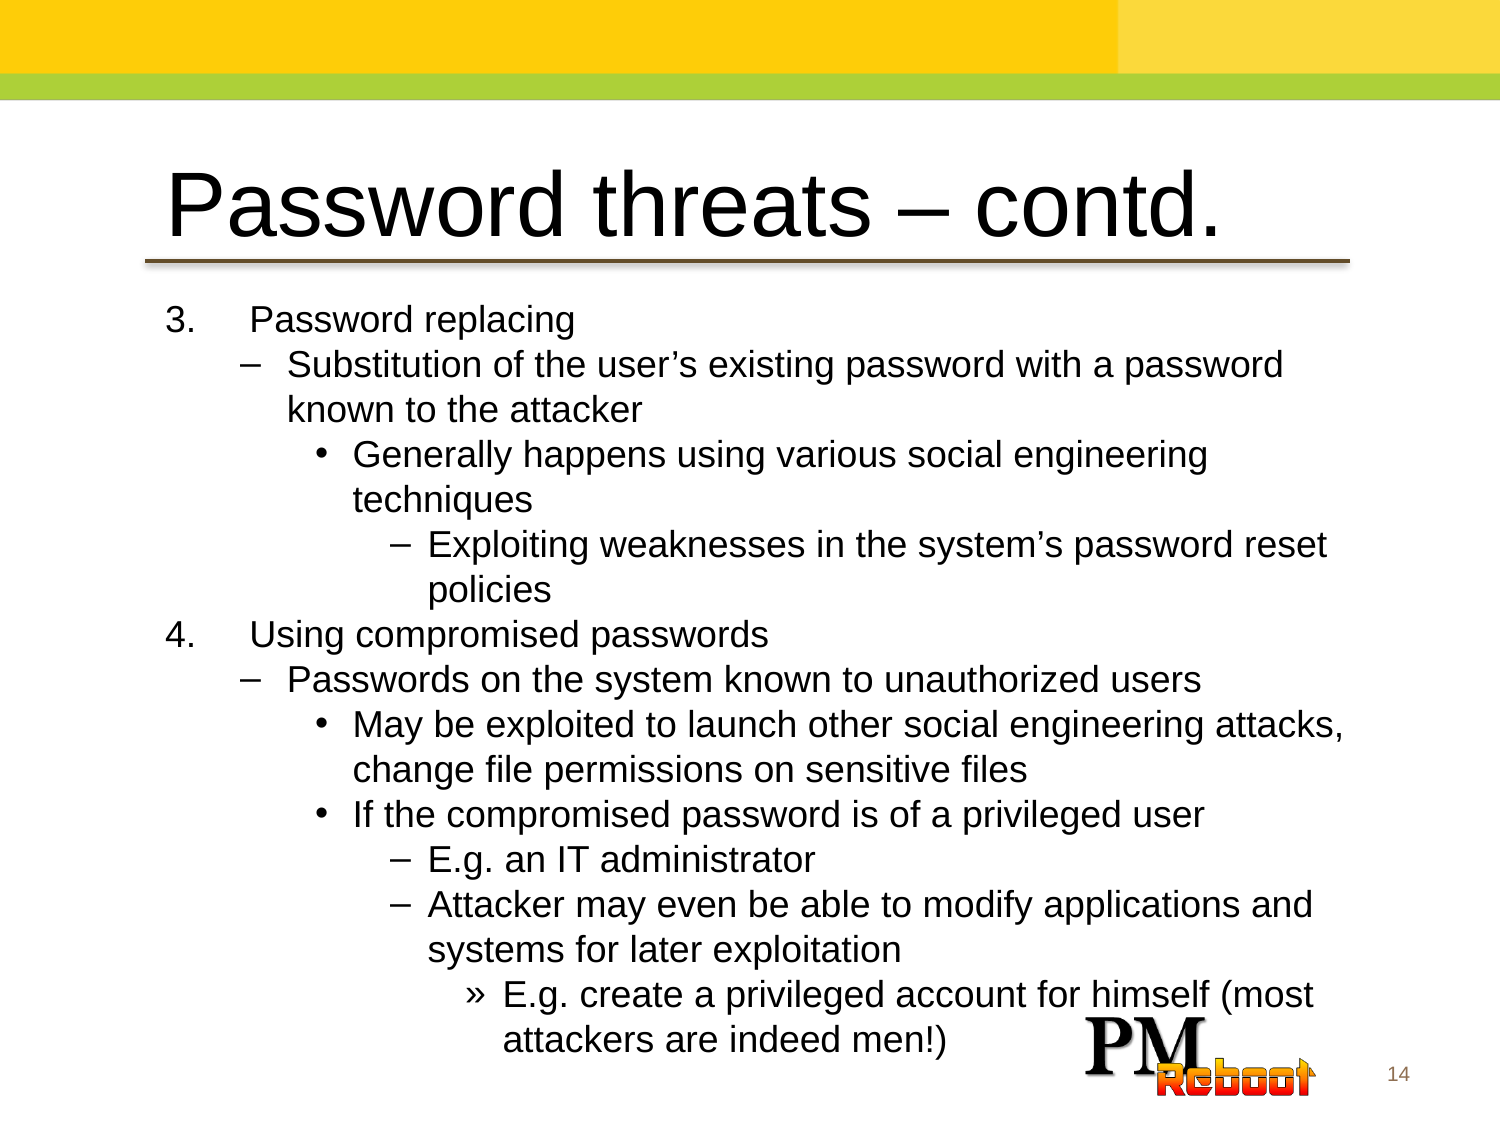

Password threats – contd.
Password replacing
Substitution of the user’s existing password with a password known to the attacker
Generally happens using various social engineering techniques
Exploiting weaknesses in the system’s password reset policies
Using compromised passwords
Passwords on the system known to unauthorized users
May be exploited to launch other social engineering attacks, change file permissions on sensitive files
If the compromised password is of a privileged user
E.g. an IT administrator
Attacker may even be able to modify applications and systems for later exploitation
E.g. create a privileged account for himself (most attackers are indeed men!)
14